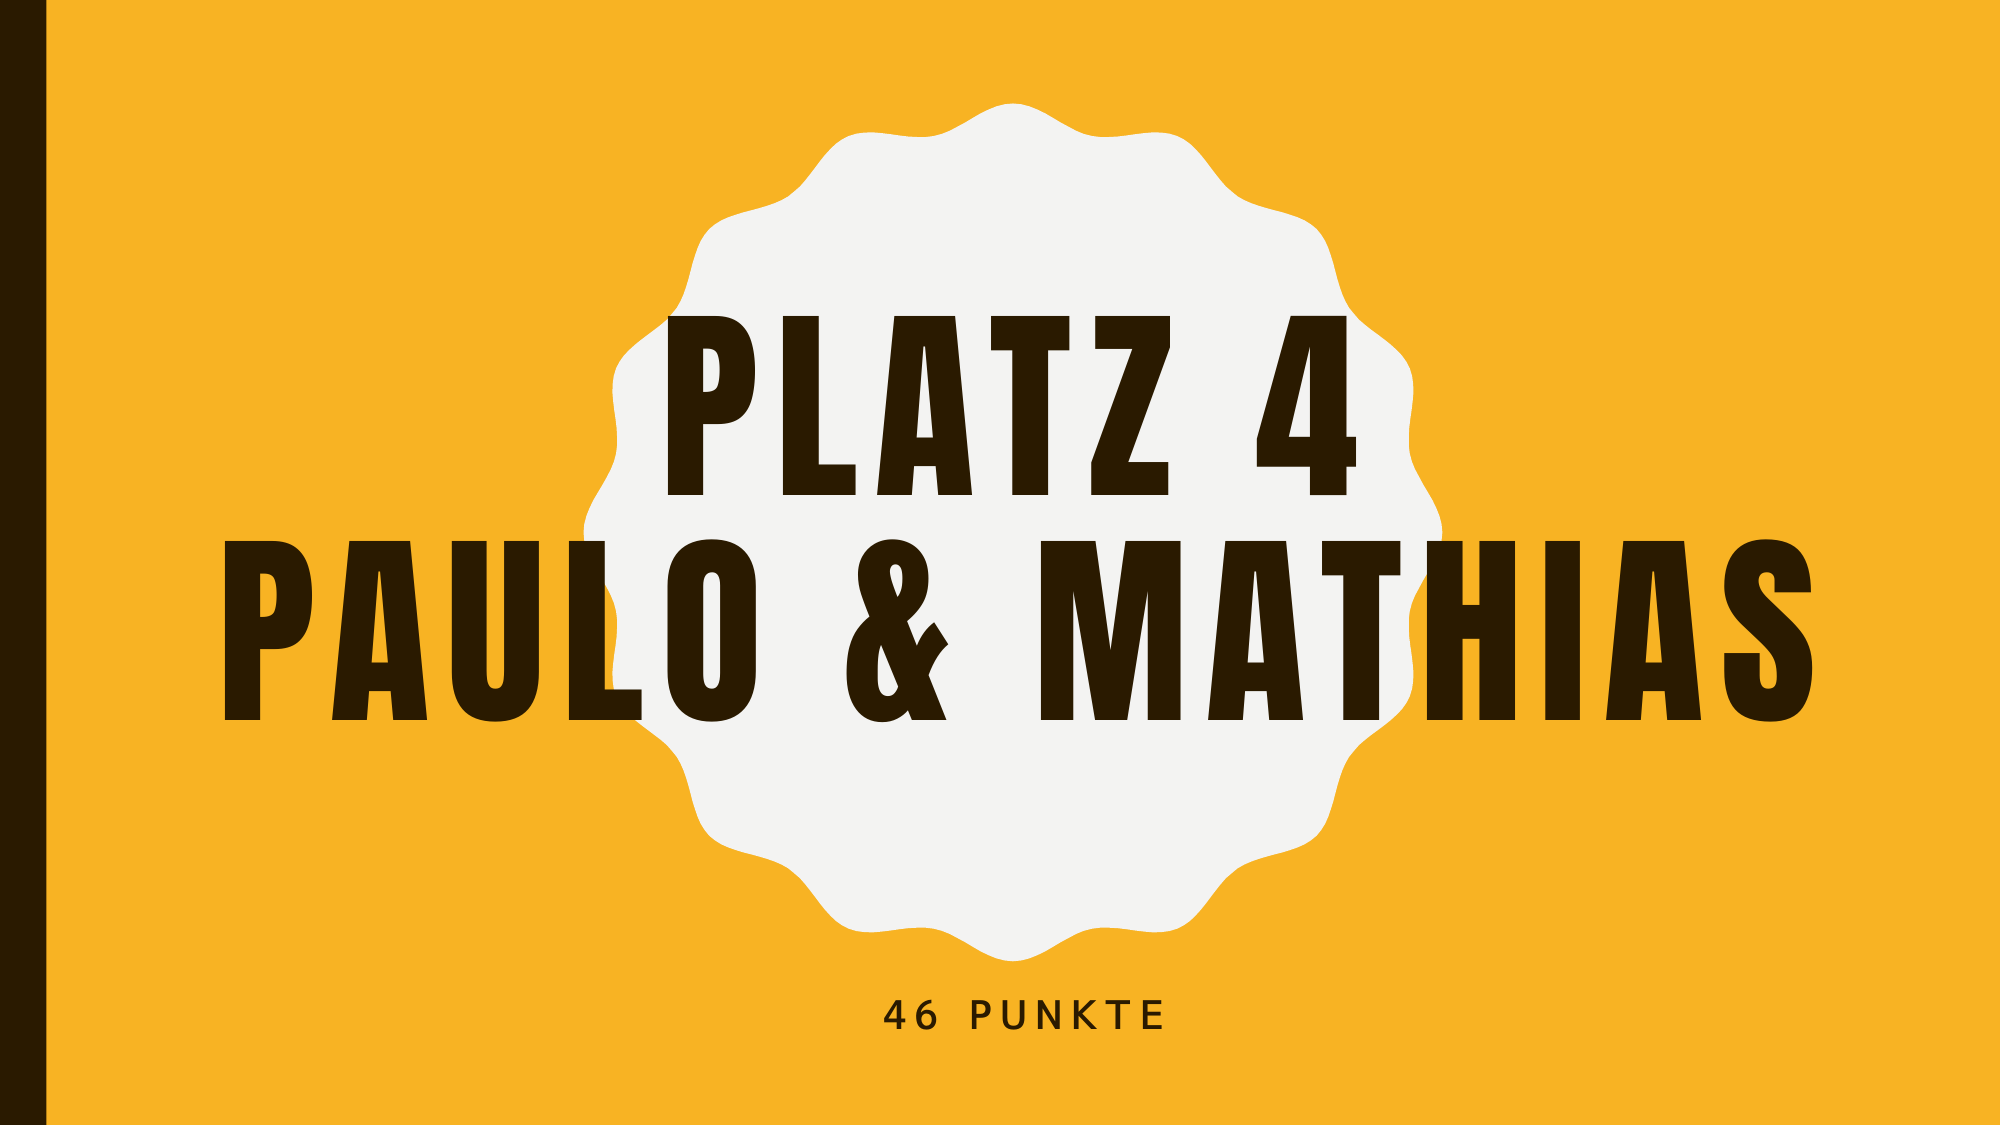

# Platz 4 Paulo & Mathias
46 Punkte